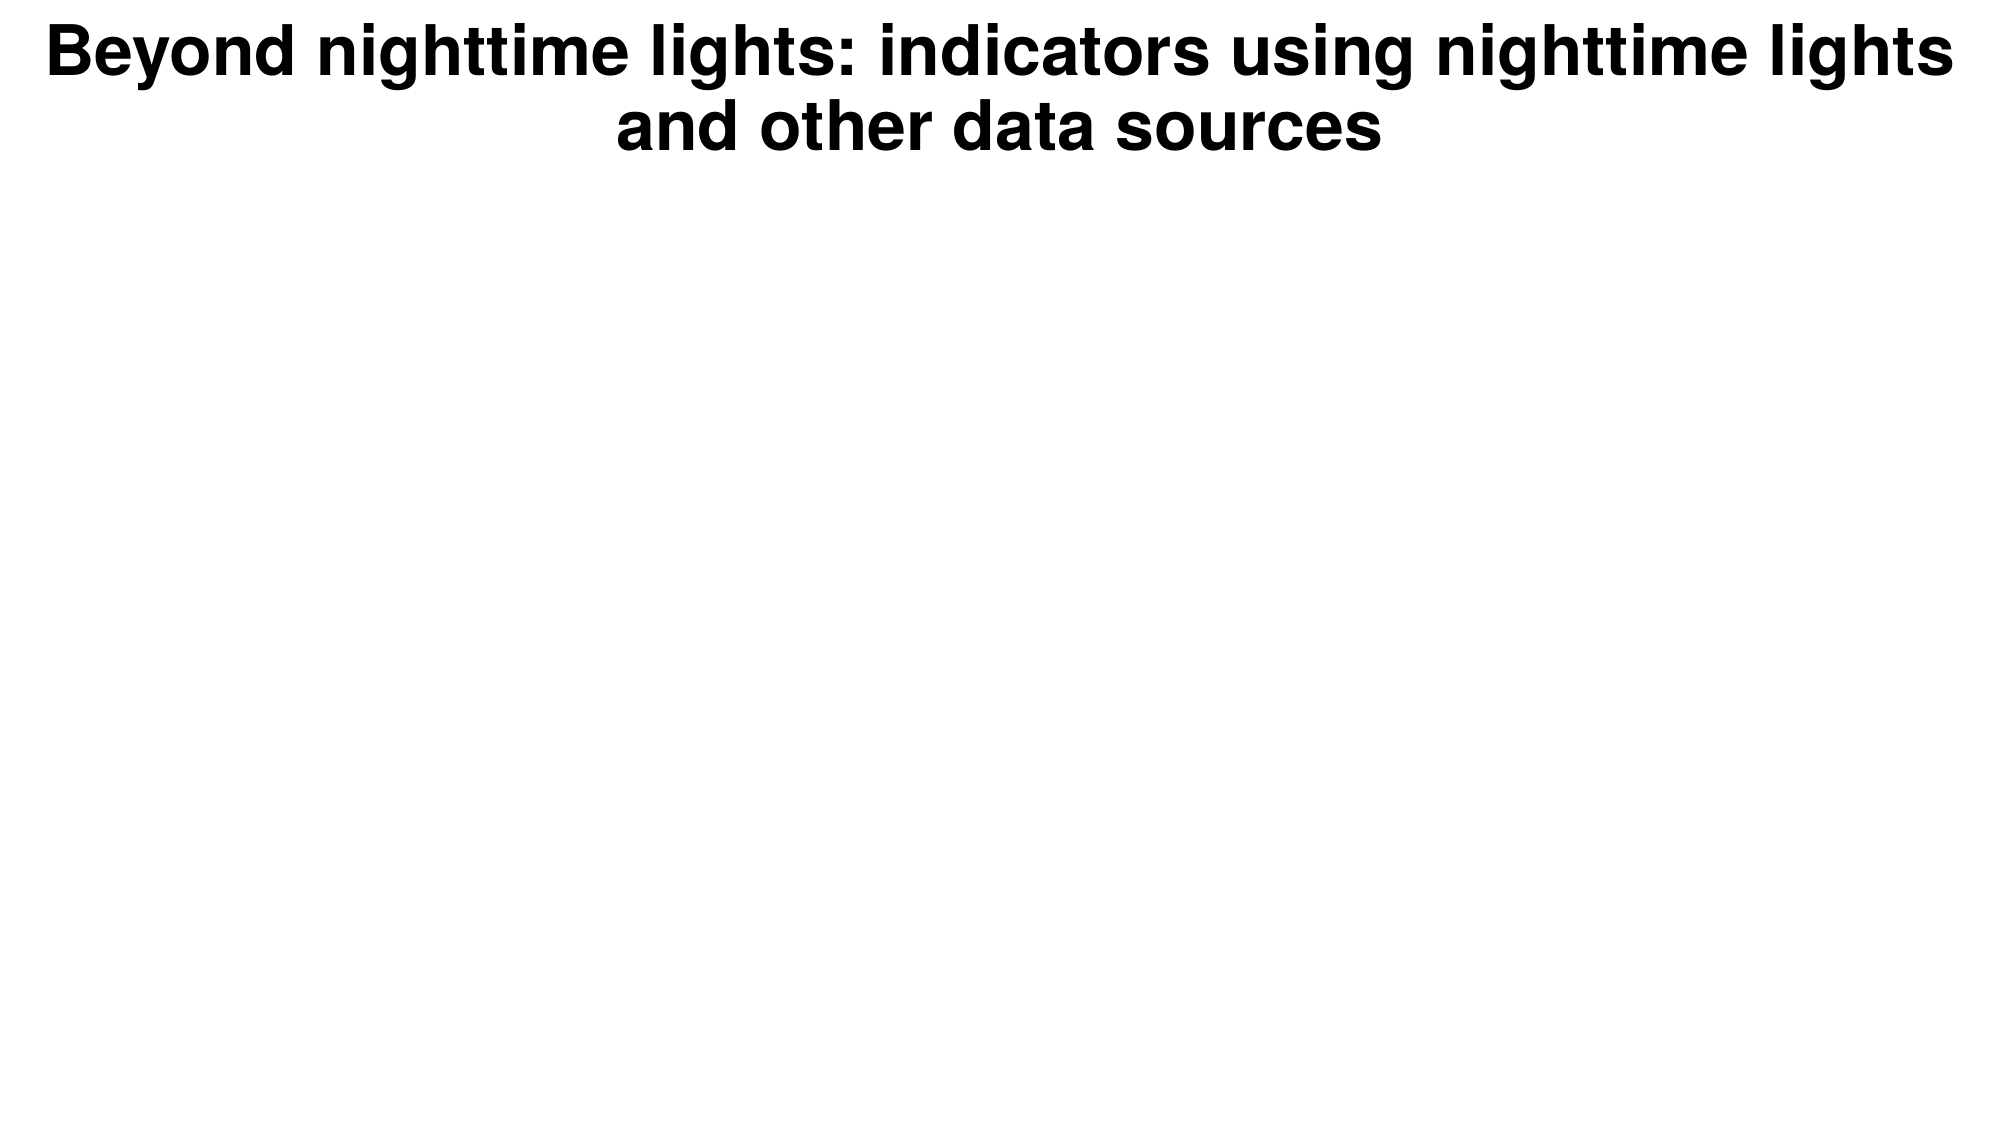

# Beyond nighttime lights: indicators using nighttime lights and other data sources